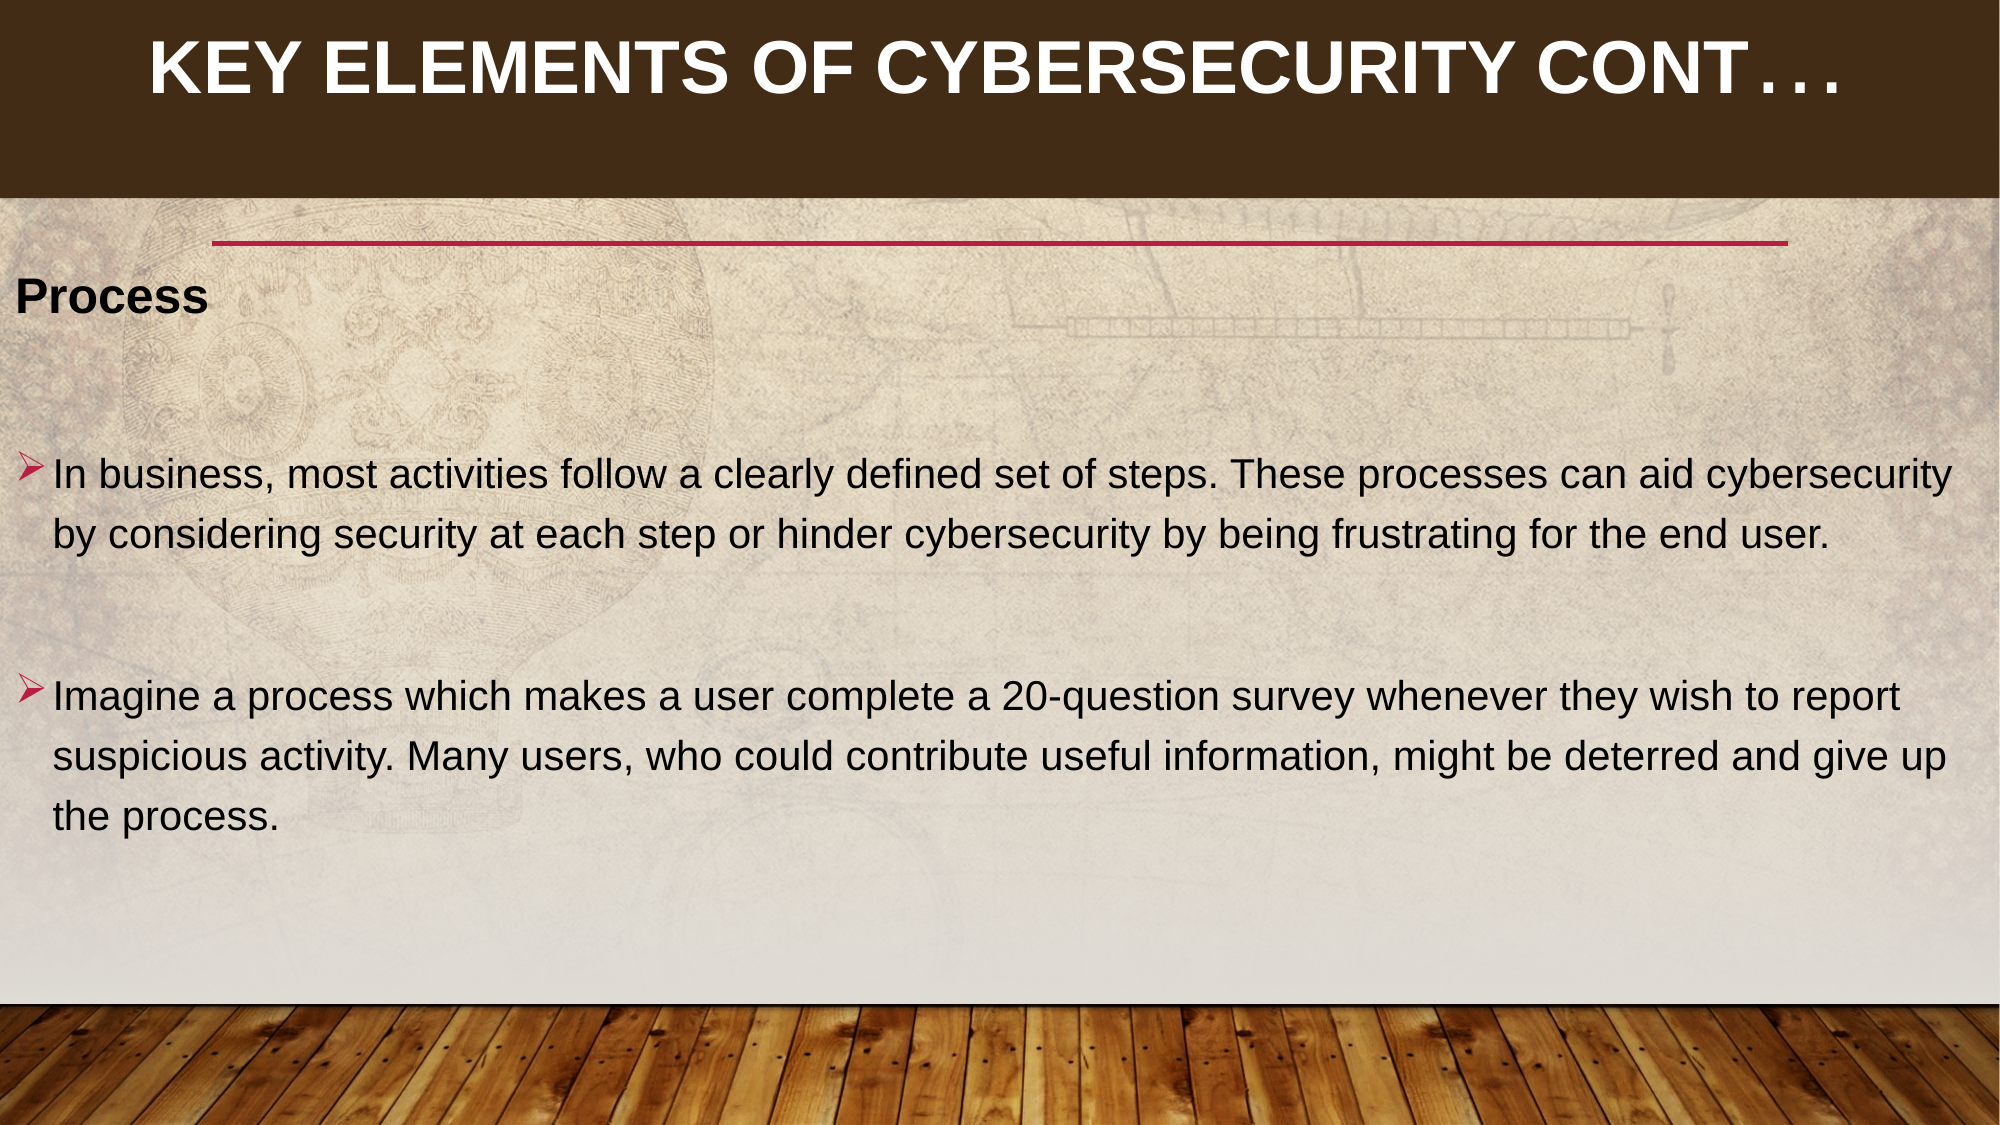

50
# key elements of cybersecurity cont…
Process

In business, most activities follow a clearly defined set of steps. These processes can aid cybersecurity by considering security at each step or hinder cybersecurity by being frustrating for the end user.

Imagine a process which makes a user complete a 20-question survey whenever they wish to report suspicious activity. Many users, who could contribute useful information, might be deterred and give up the process.